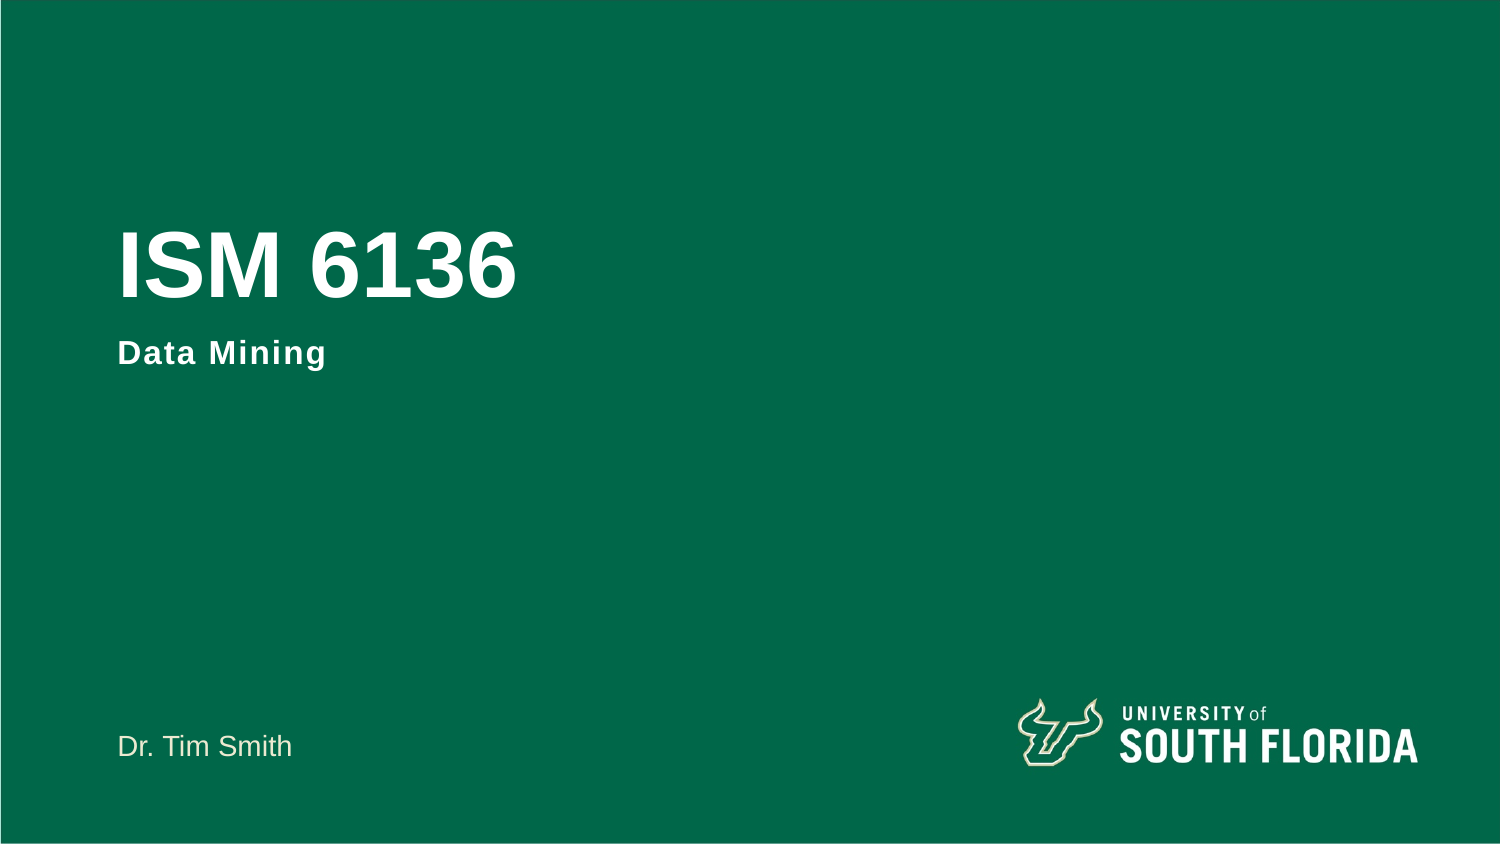

# ISM 6136
Data Mining
Dr. Tim Smith